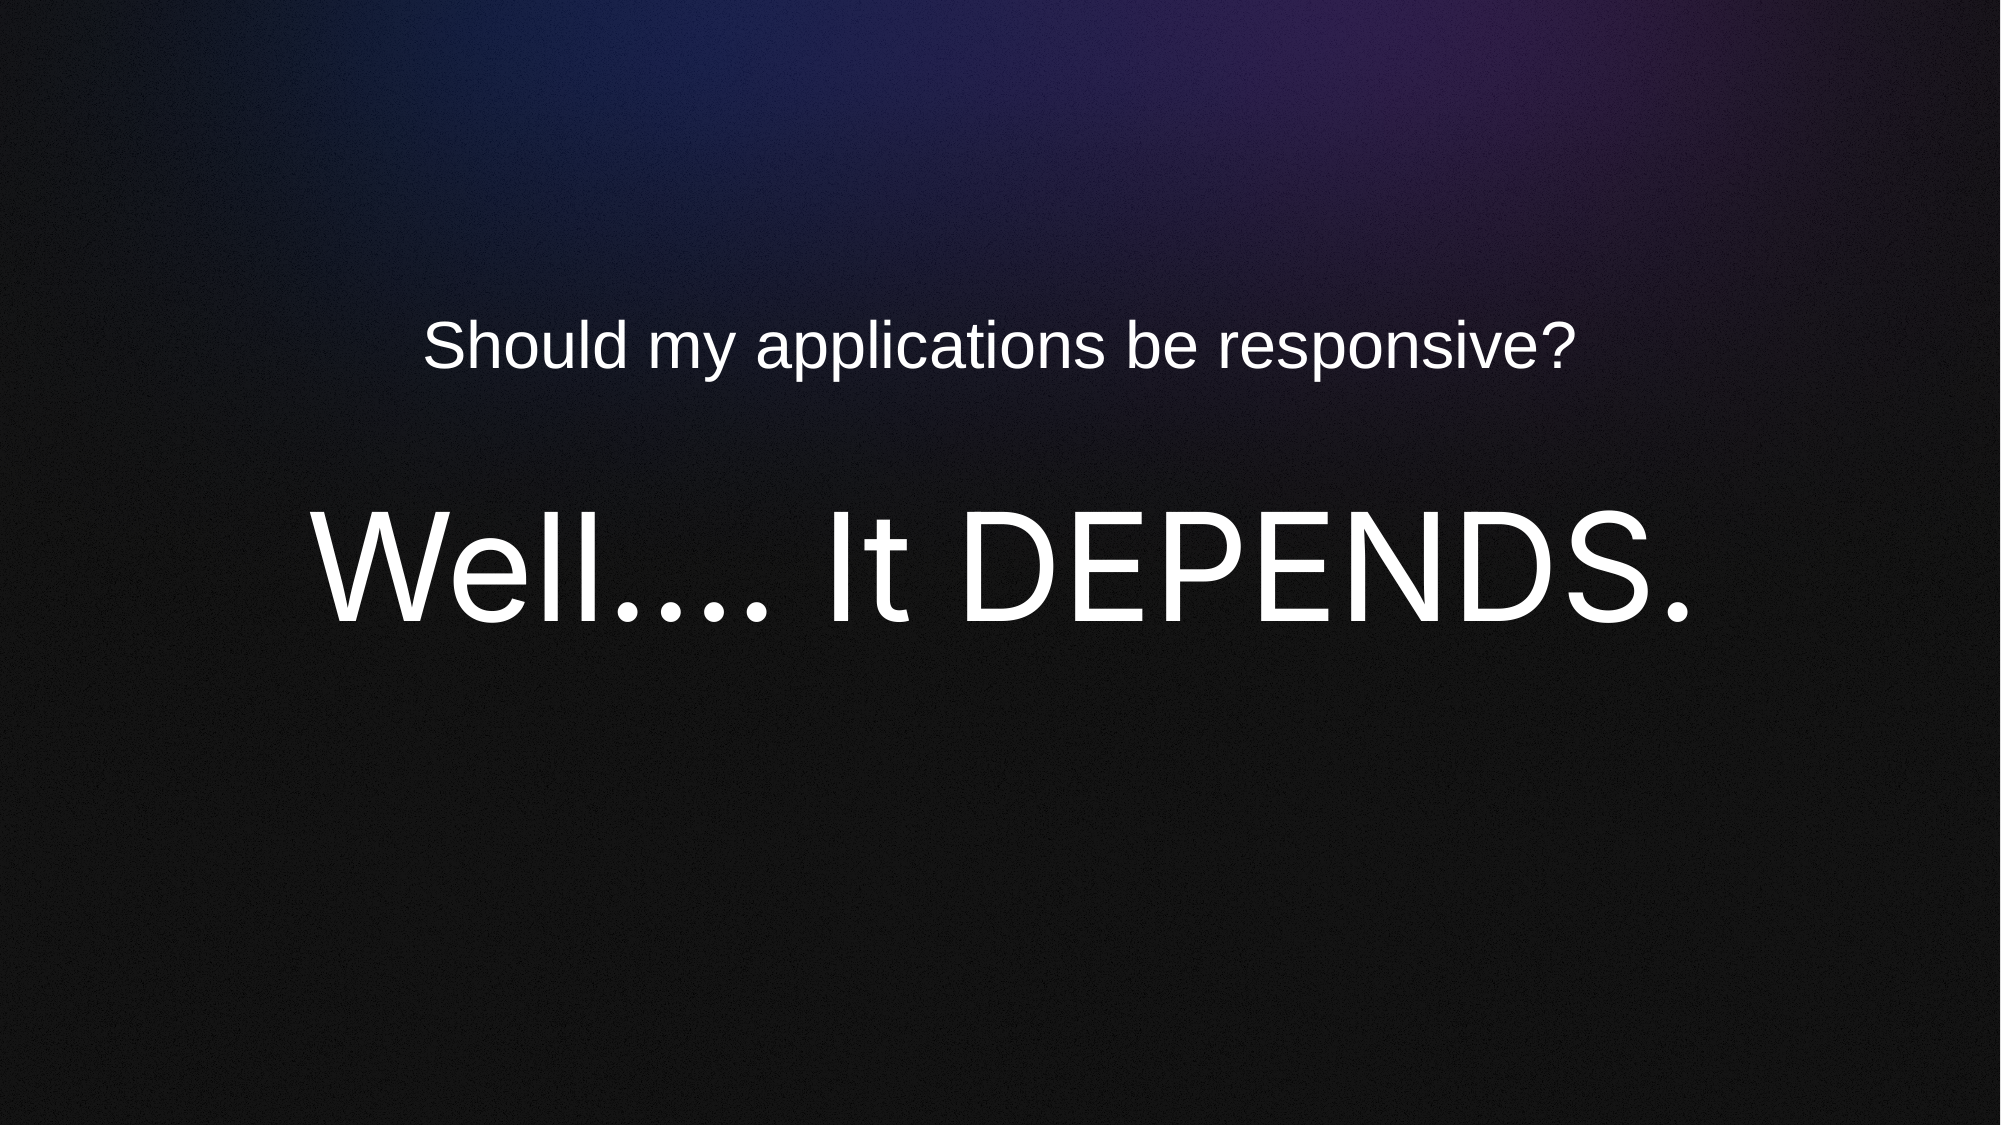

Should my applications be responsive?
Well…. It DEPENDS.